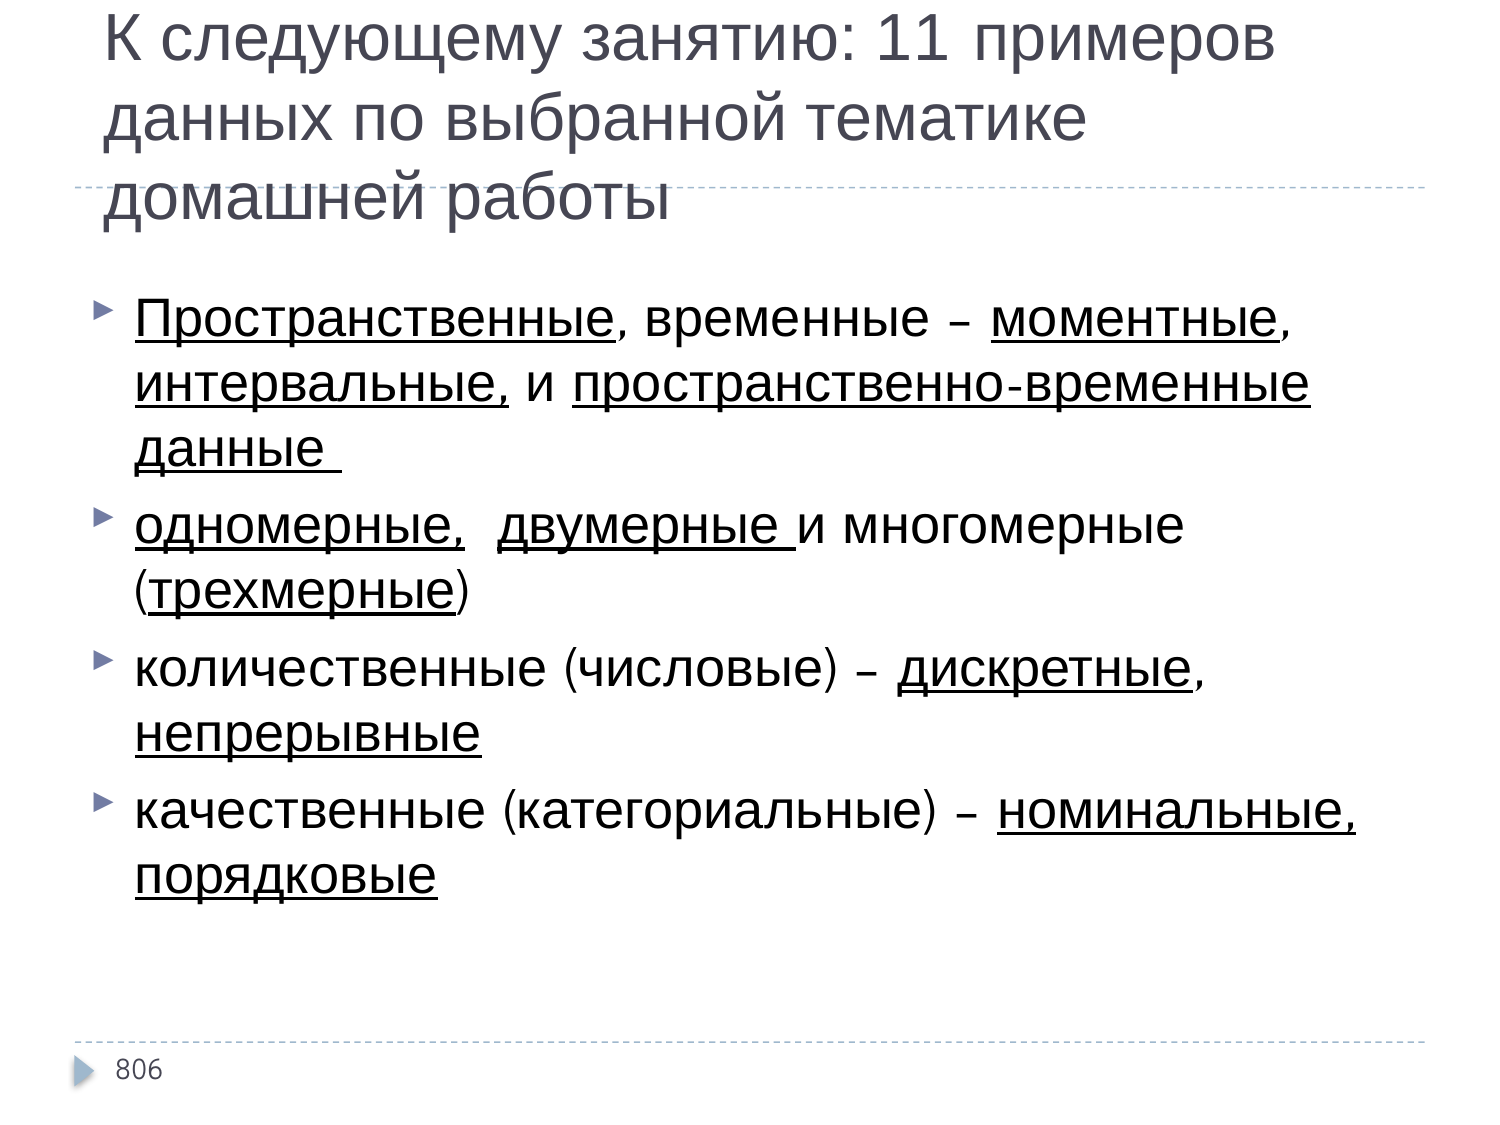

# К следующему занятию: 11 примеров данных по выбранной тематике домашней работы
Пространственные, временные – моментные, интервальные, и пространственно-временные данные
одномерные,  двумерные и многомерные (трехмерные)
количественные (числовые) – дискретные, непрерывные
качественные (категориальные) – номинальные, порядковые
806